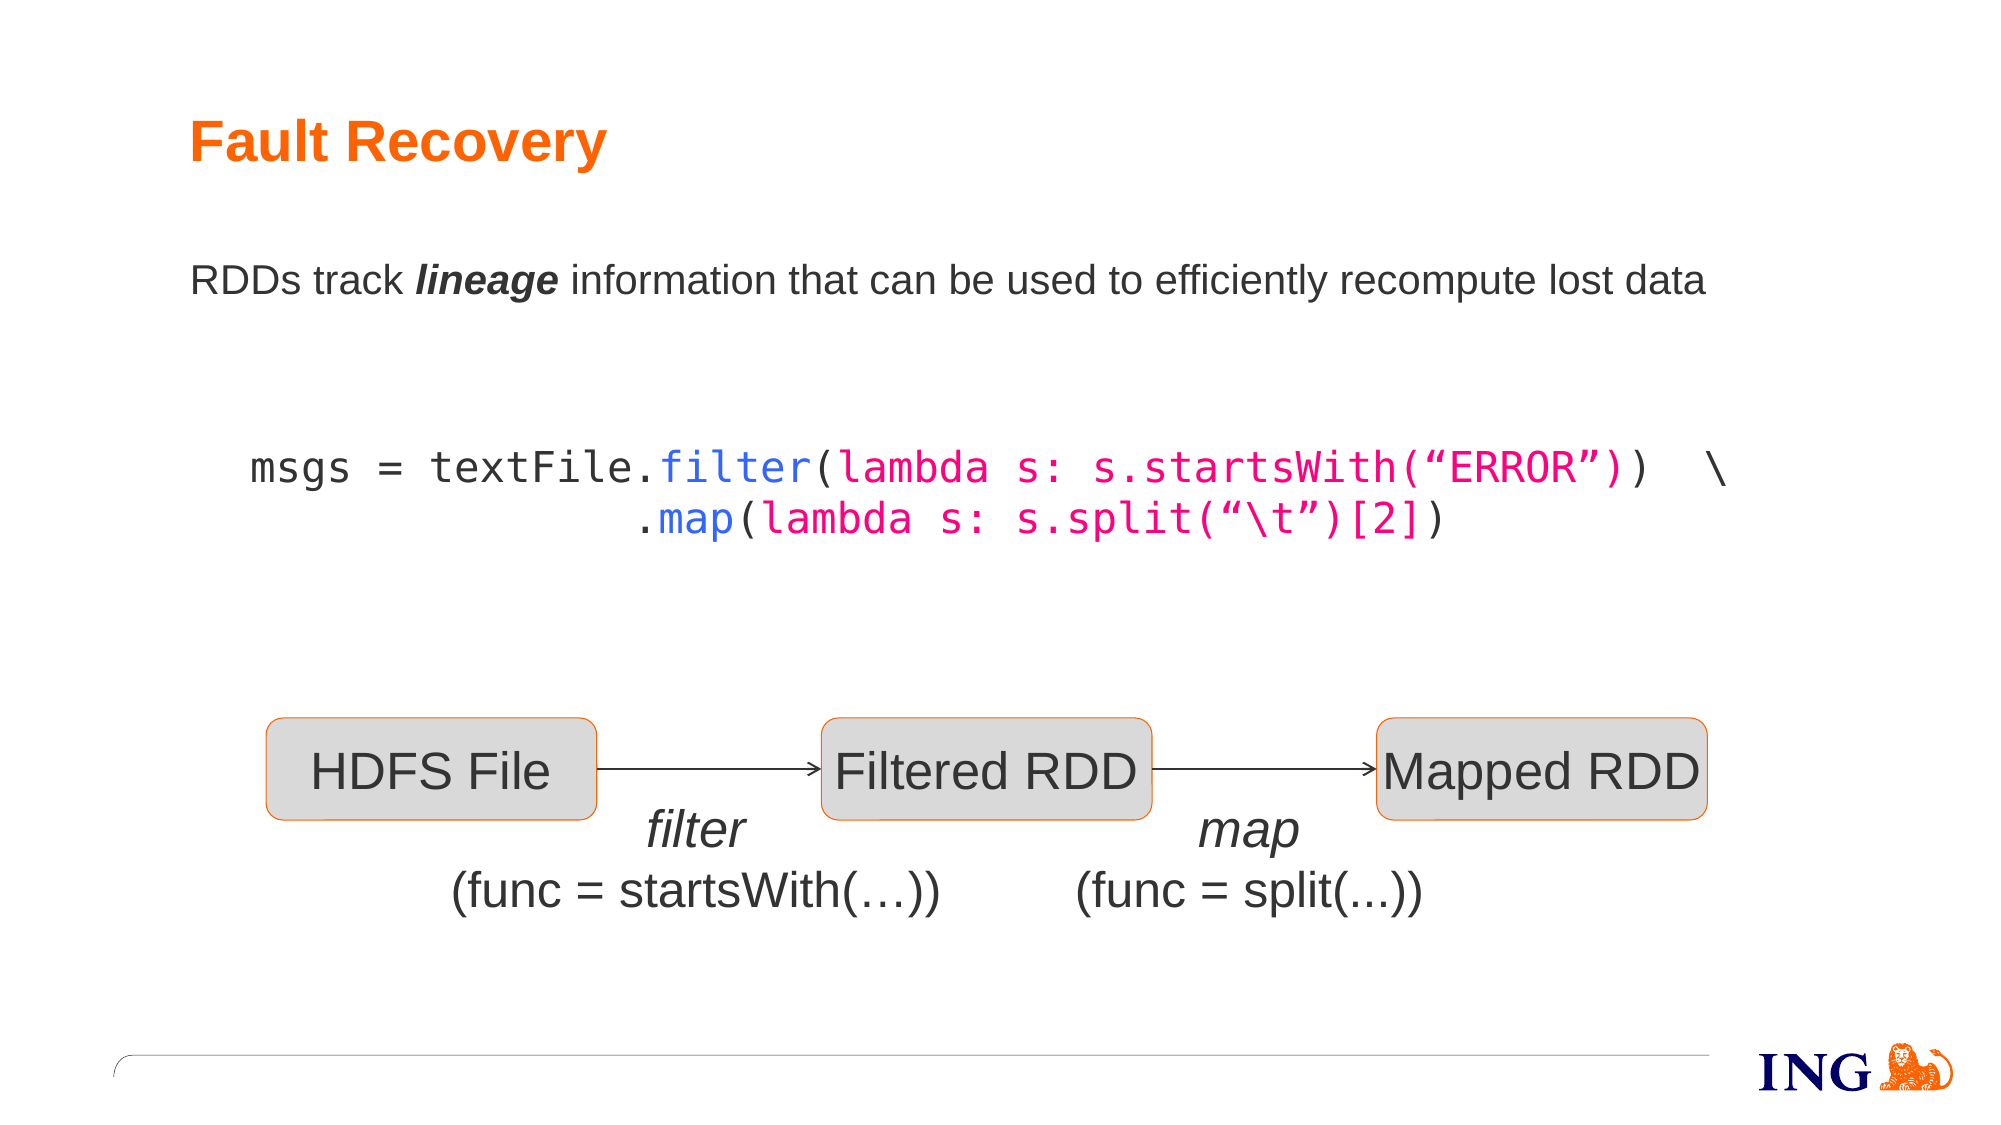

# Fault Recovery
RDDs track lineage information that can be used to efficiently recompute lost data
msgs = textFile.filter(lambda s: s.startsWith(“ERROR”))  \
               .map(lambda s: s.split(“\t”)[2])
HDFS File
Filtered RDD
Mapped RDD
filter
(func = startsWith(…))
map
(func = split(...))